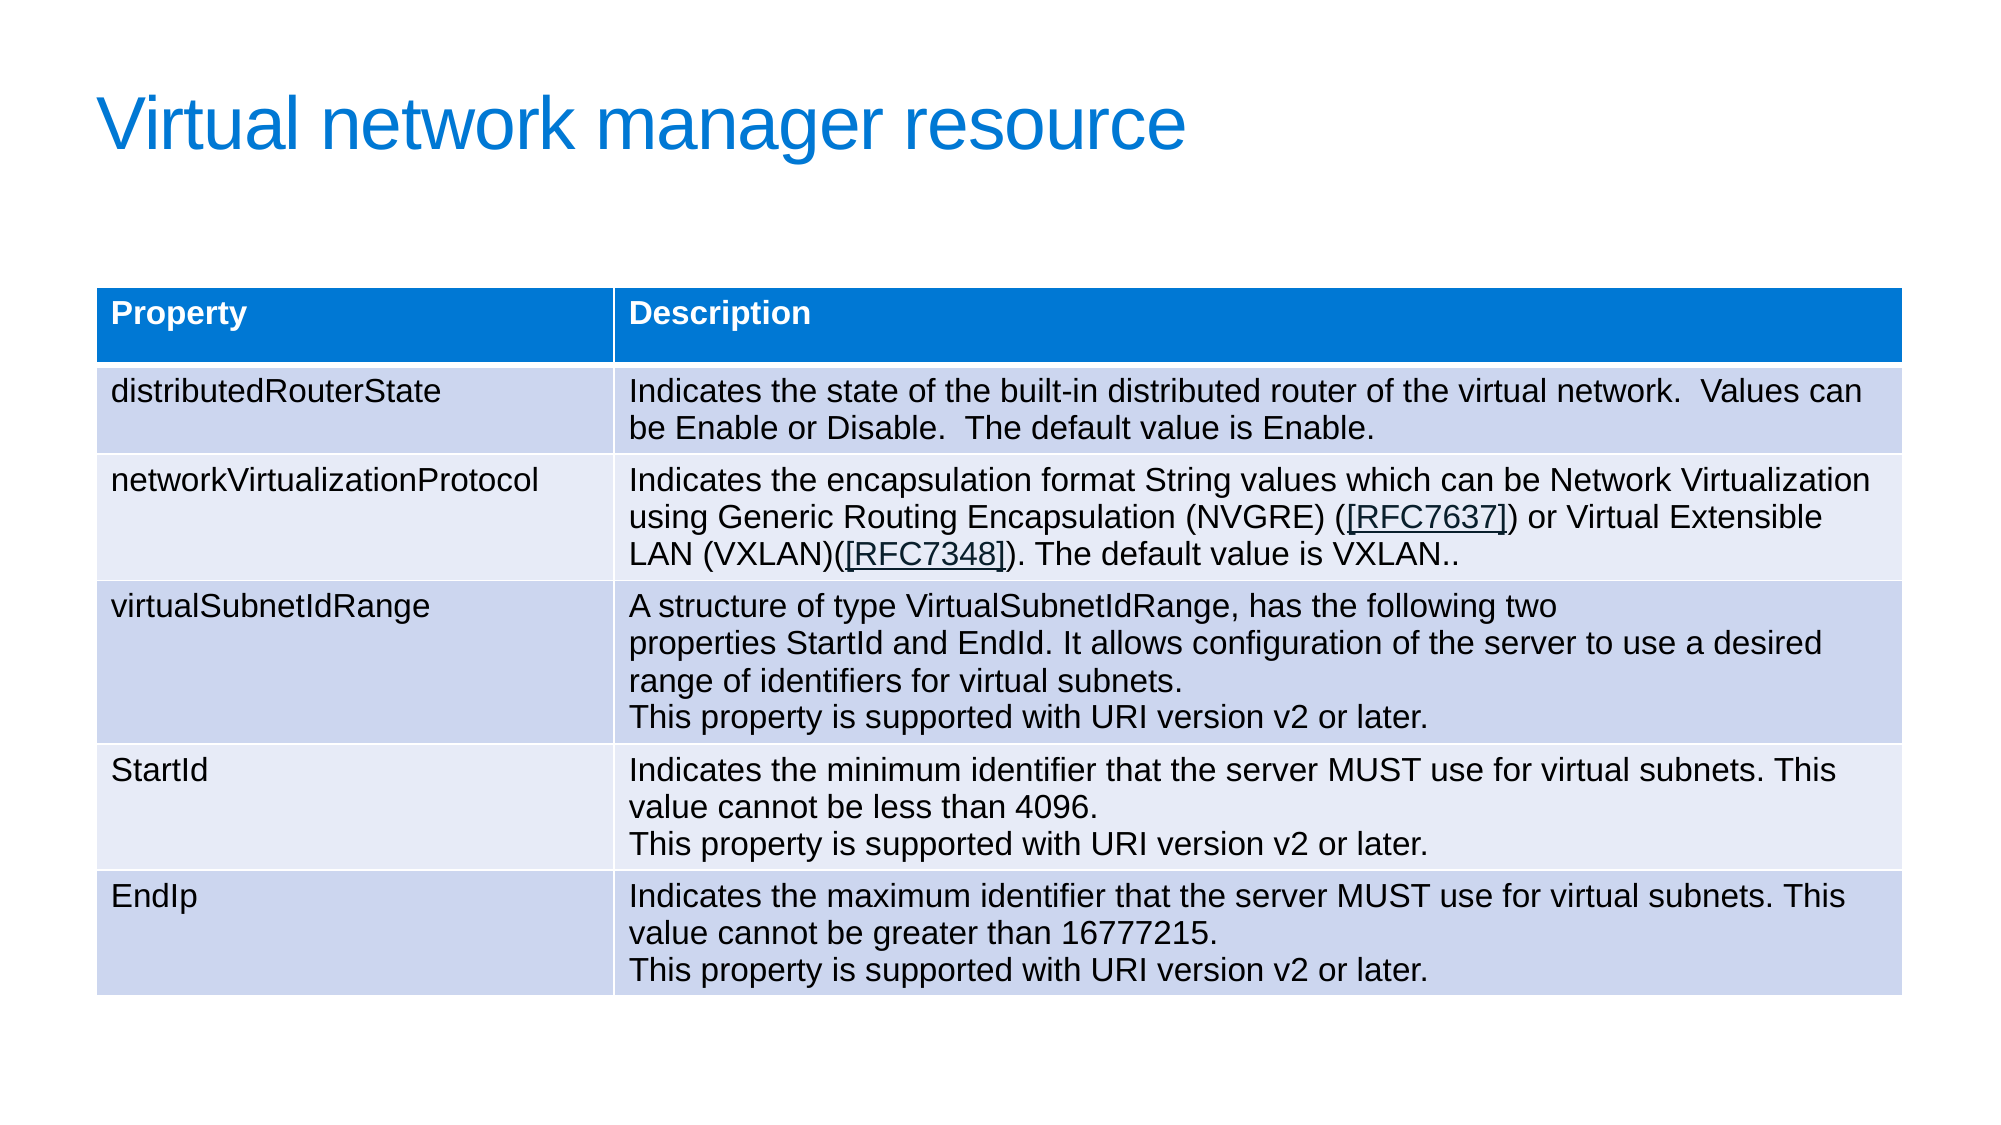

# Virtual network manager resource

| Property | Description |
| --- | --- |
| distributedRouterState | Indicates the state of the built-in distributed router of the virtual network. Values can be Enable or Disable. The default value is Enable. |
| networkVirtualizationProtocol | Indicates the encapsulation format String values which can be Network Virtualization using Generic Routing Encapsulation (NVGRE) ([RFC7637]) or Virtual Extensible LAN (VXLAN)([RFC7348]). The default value is VXLAN.. |
| virtualSubnetIdRange | A structure of type VirtualSubnetIdRange, has the following two properties StartId and EndId. It allows configuration of the server to use a desired range of identifiers for virtual subnets. This property is supported with URI version v2 or later. |
| StartId | Indicates the minimum identifier that the server MUST use for virtual subnets. This value cannot be less than 4096. This property is supported with URI version v2 or later. |
| EndIp | Indicates the maximum identifier that the server MUST use for virtual subnets. This value cannot be greater than 16777215. This property is supported with URI version v2 or later. |